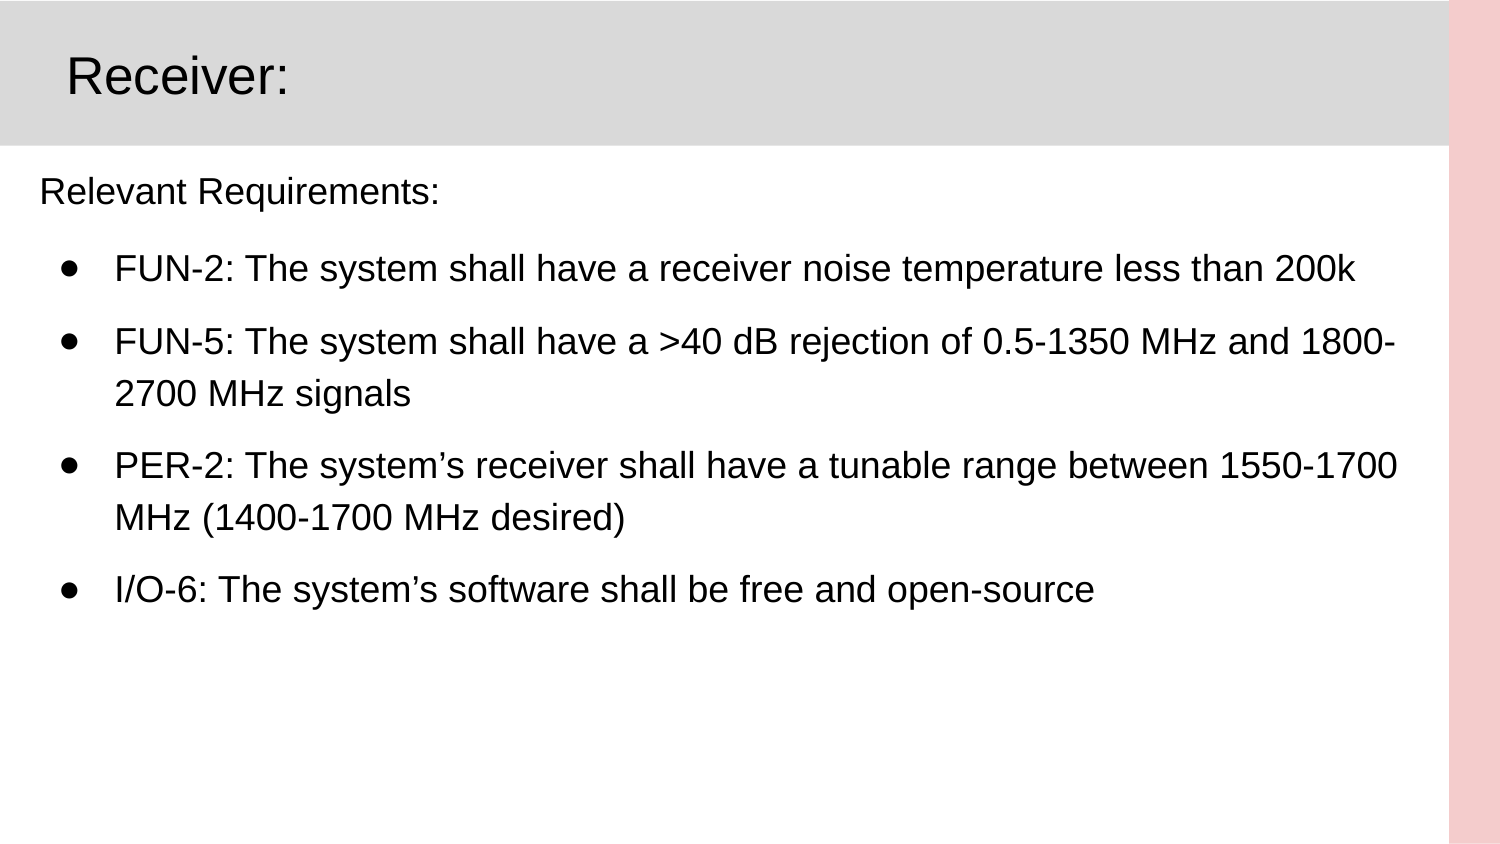

# Receiver:
Relevant Requirements:
FUN-2: The system shall have a receiver noise temperature less than 200k
FUN-5: The system shall have a >40 dB rejection of 0.5-1350 MHz and 1800-2700 MHz signals
PER-2: The system’s receiver shall have a tunable range between 1550-1700 MHz (1400-1700 MHz desired)
I/O-6: The system’s software shall be free and open-source